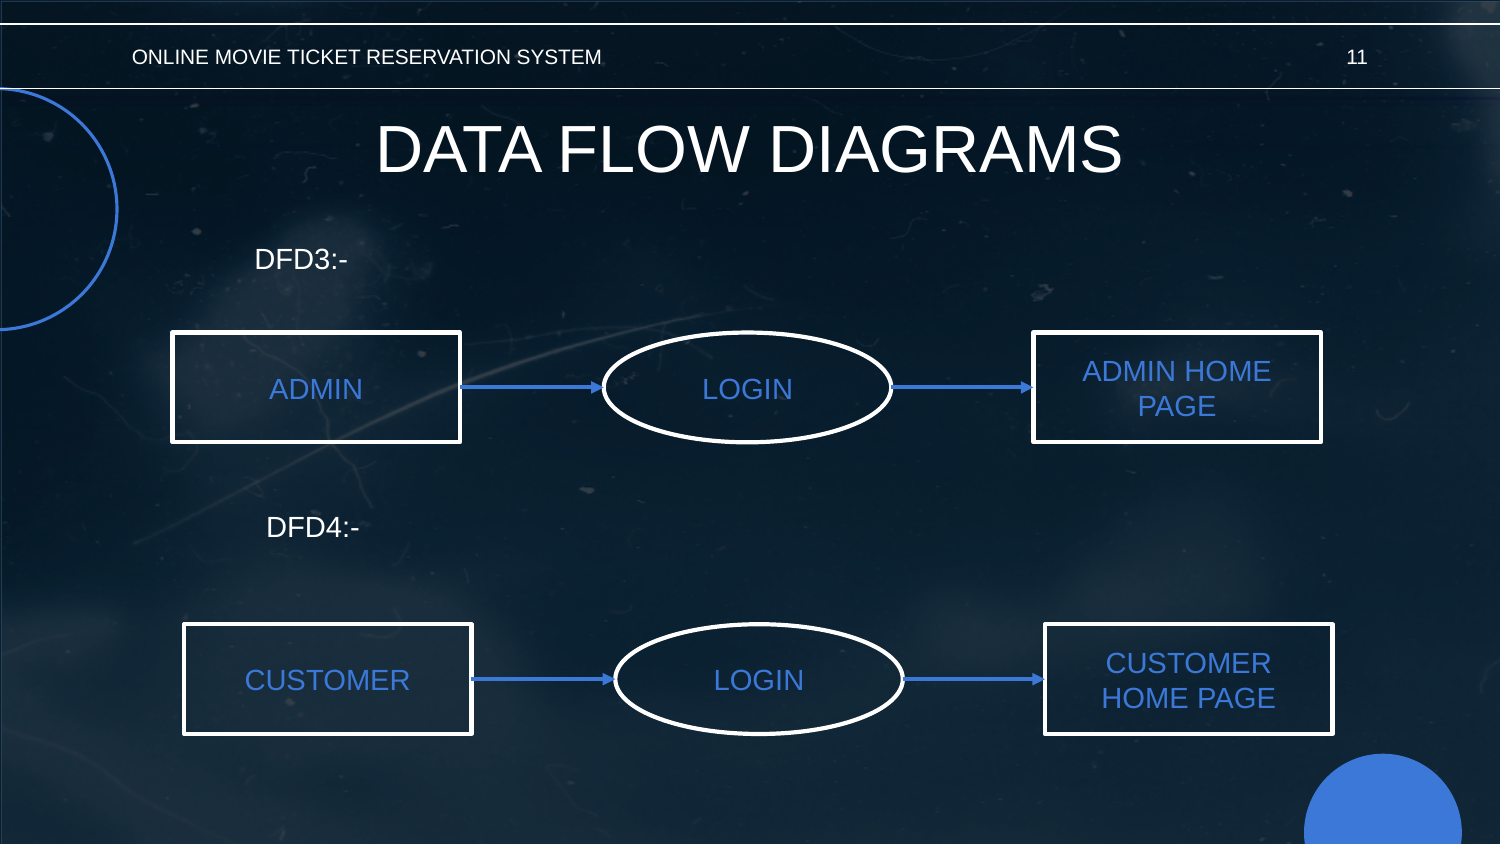

ONLINE MOVIE TICKET RESERVATION SYSTEM
11
# DATA FLOW DIAGRAMS
DFD3:-
ADMIN
ADMIN HOME PAGE
LOGIN
DFD4:-
CUSTOMER
CUSTOMER HOME PAGE
LOGIN